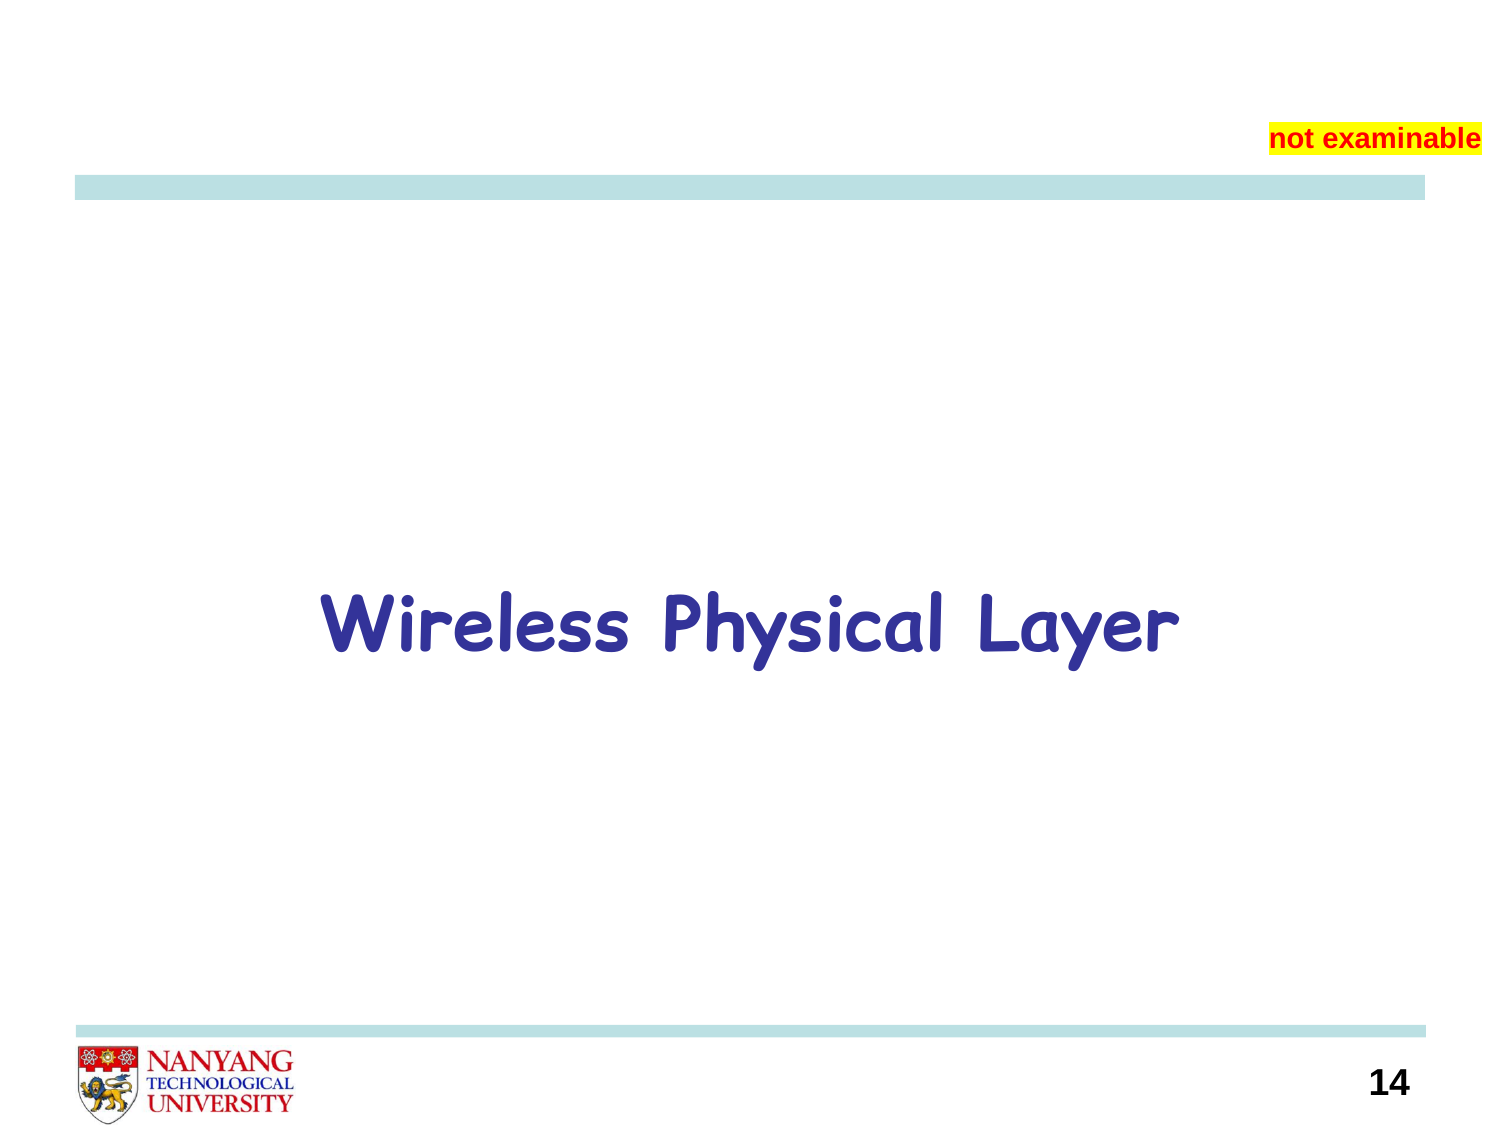

not examinable
# Wireless Physical Layer
14